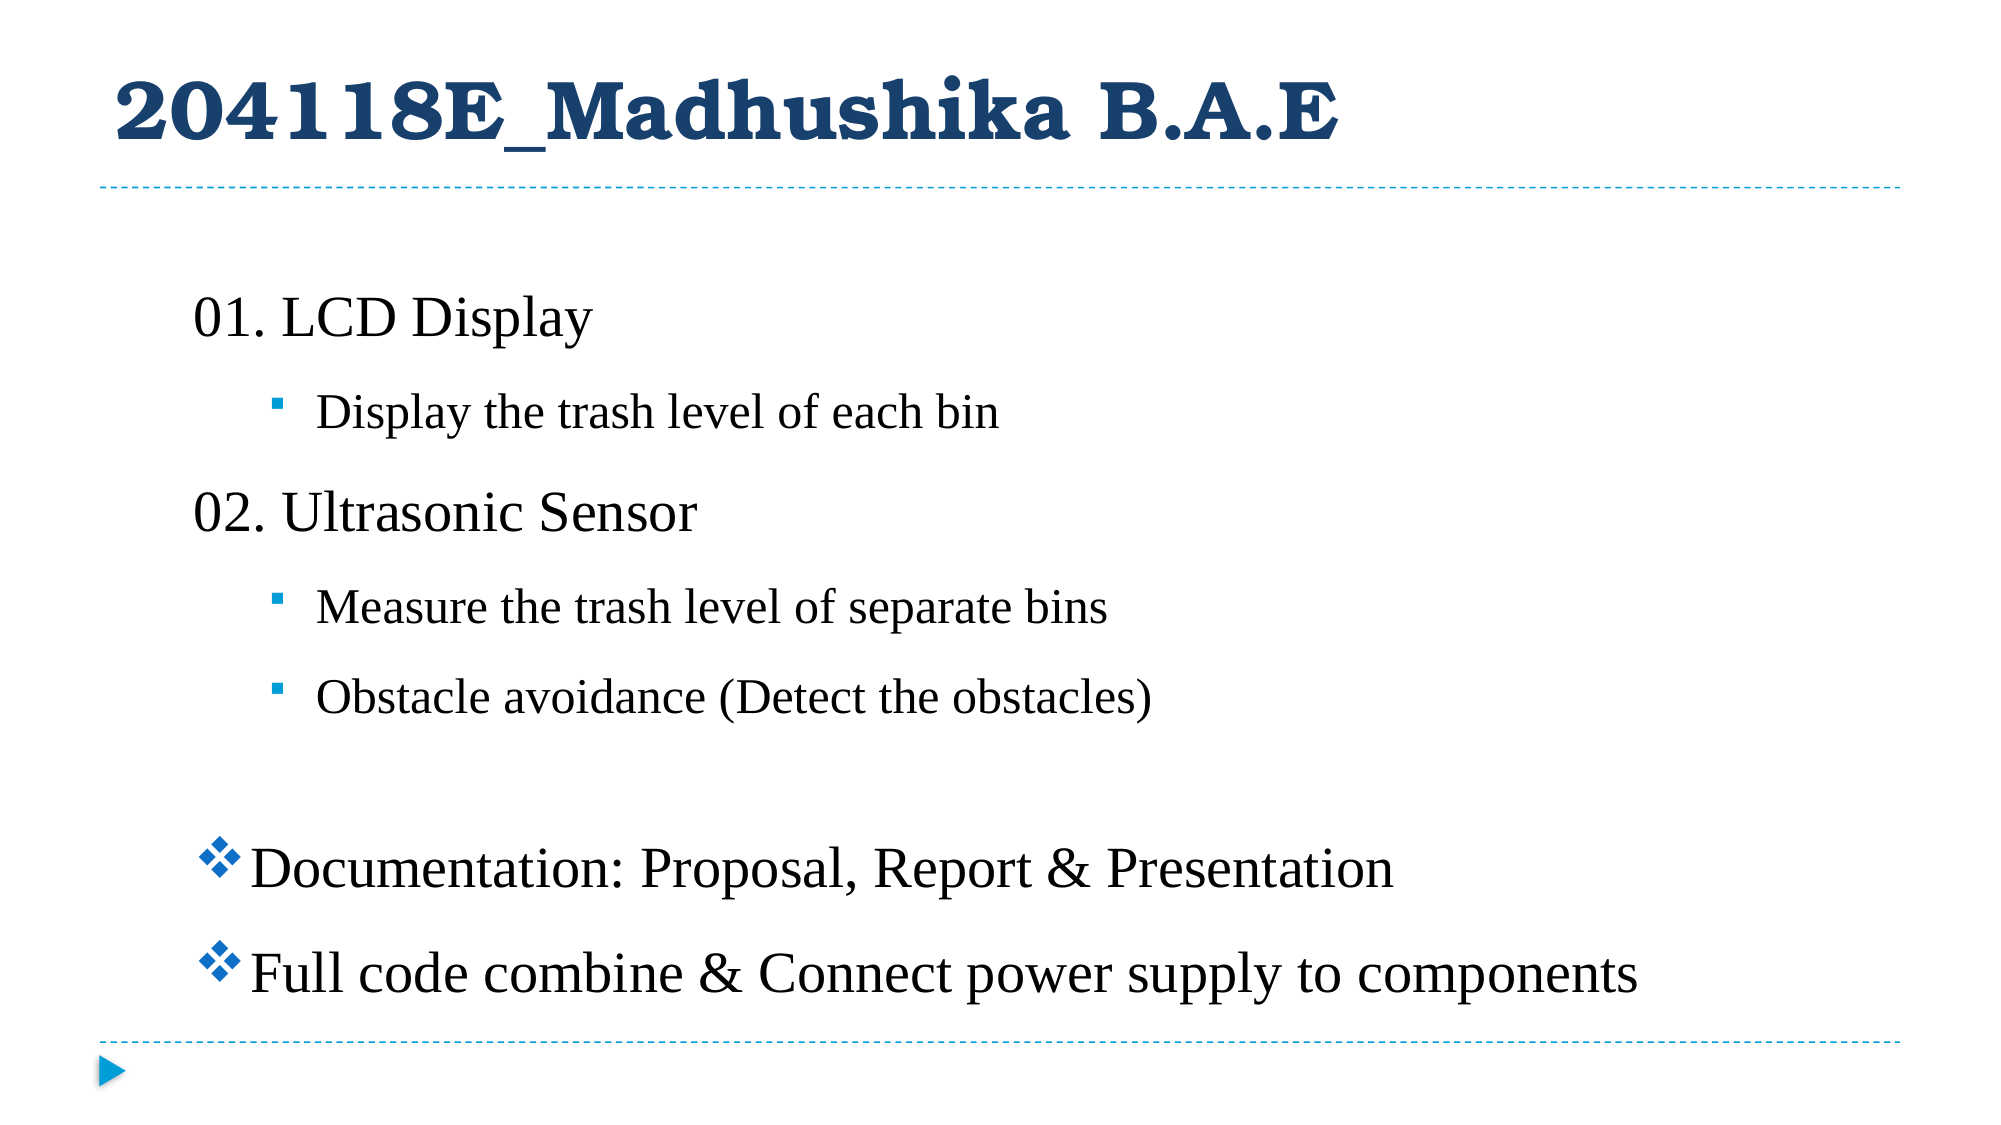

# 204118E_Madhushika B.A.E
01. LCD Display
Display the trash level of each bin
02. Ultrasonic Sensor
Measure the trash level of separate bins
Obstacle avoidance (Detect the obstacles)

Documentation: Proposal, Report & Presentation
Full code combine & Connect power supply to components
53